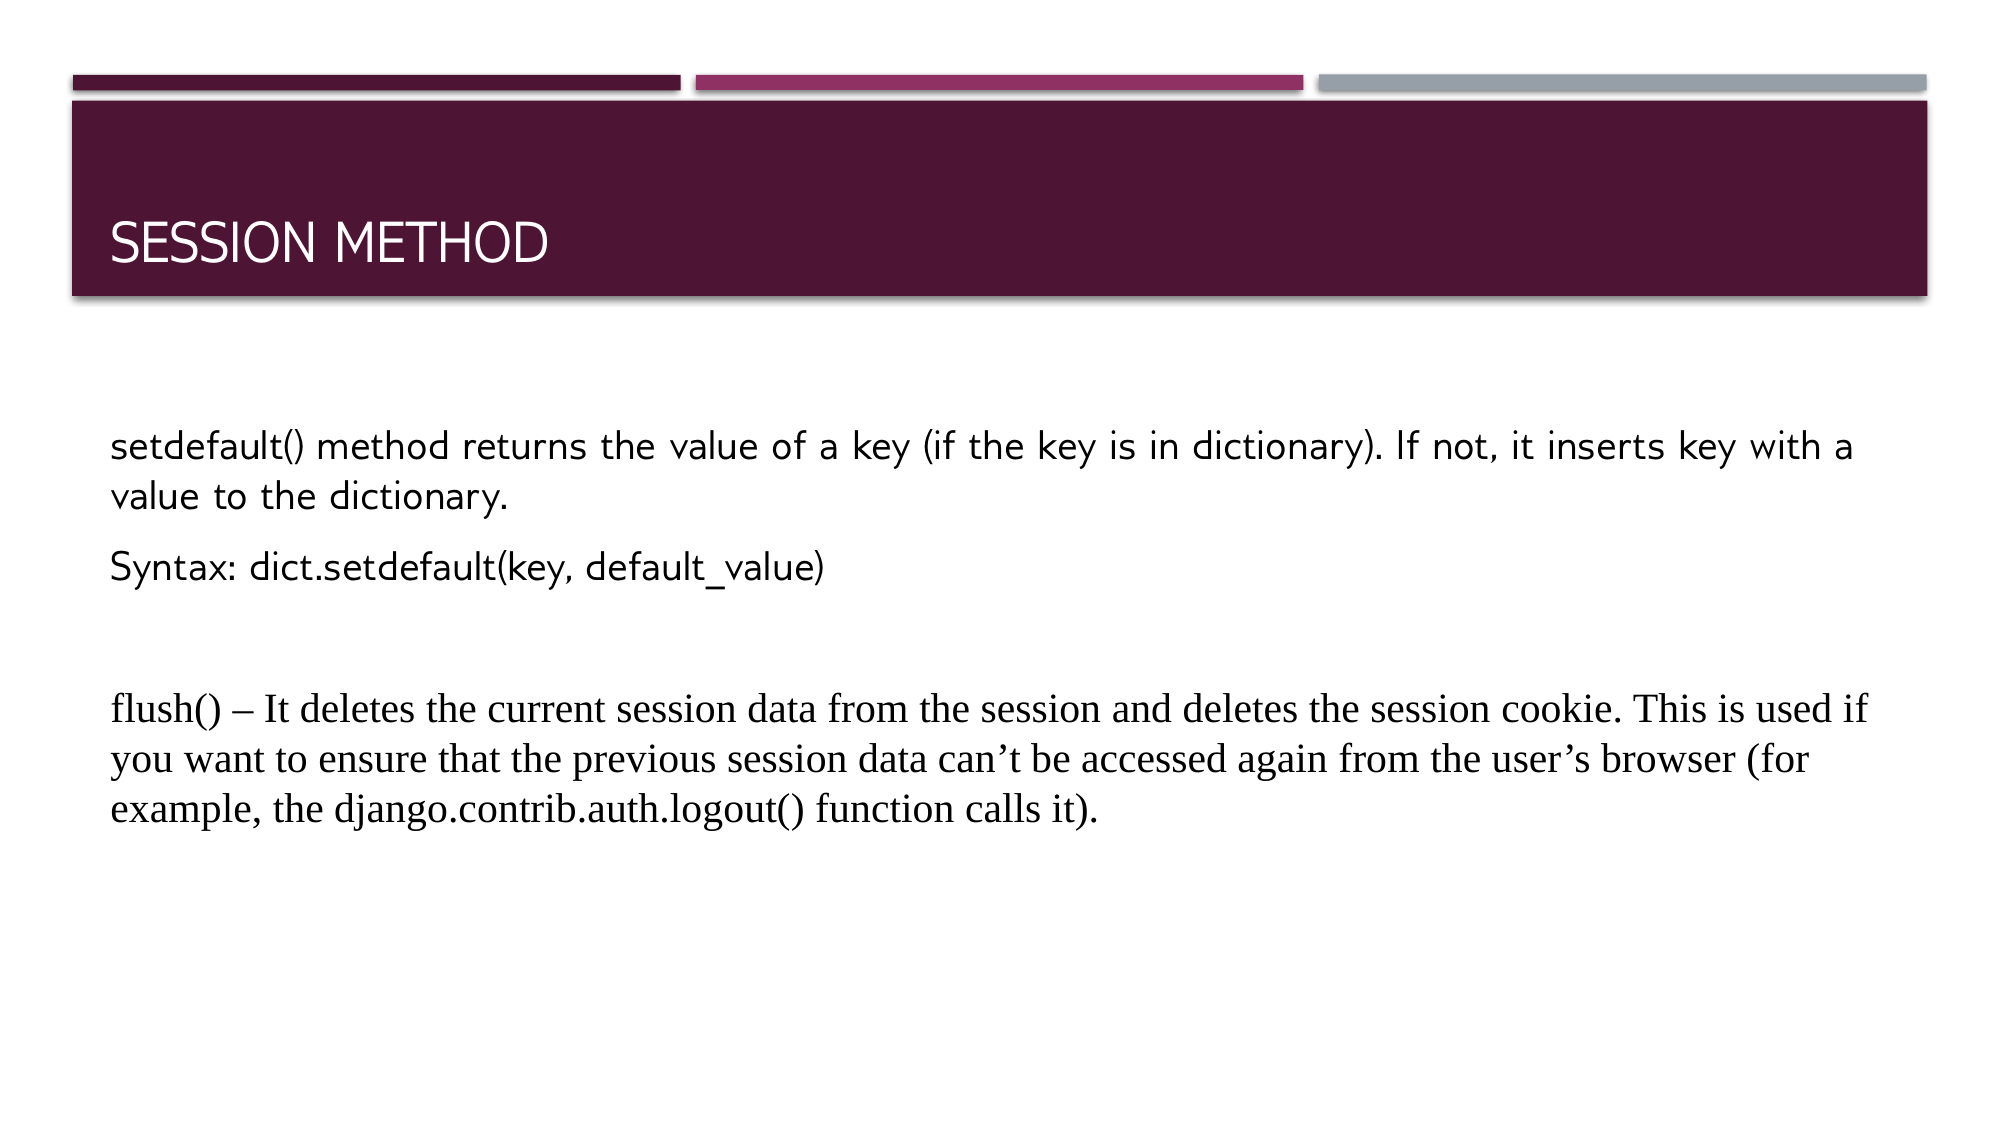

# Session method
setdefault() method returns the value of a key (if the key is in dictionary). If not, it inserts key with a value to the dictionary.
Syntax: dict.setdefault(key, default_value)

flush() – It deletes the current session data from the session and deletes the session cookie. This is used if you want to ensure that the previous session data can’t be accessed again from the user’s browser (for example, the django.contrib.auth.logout() function calls it).